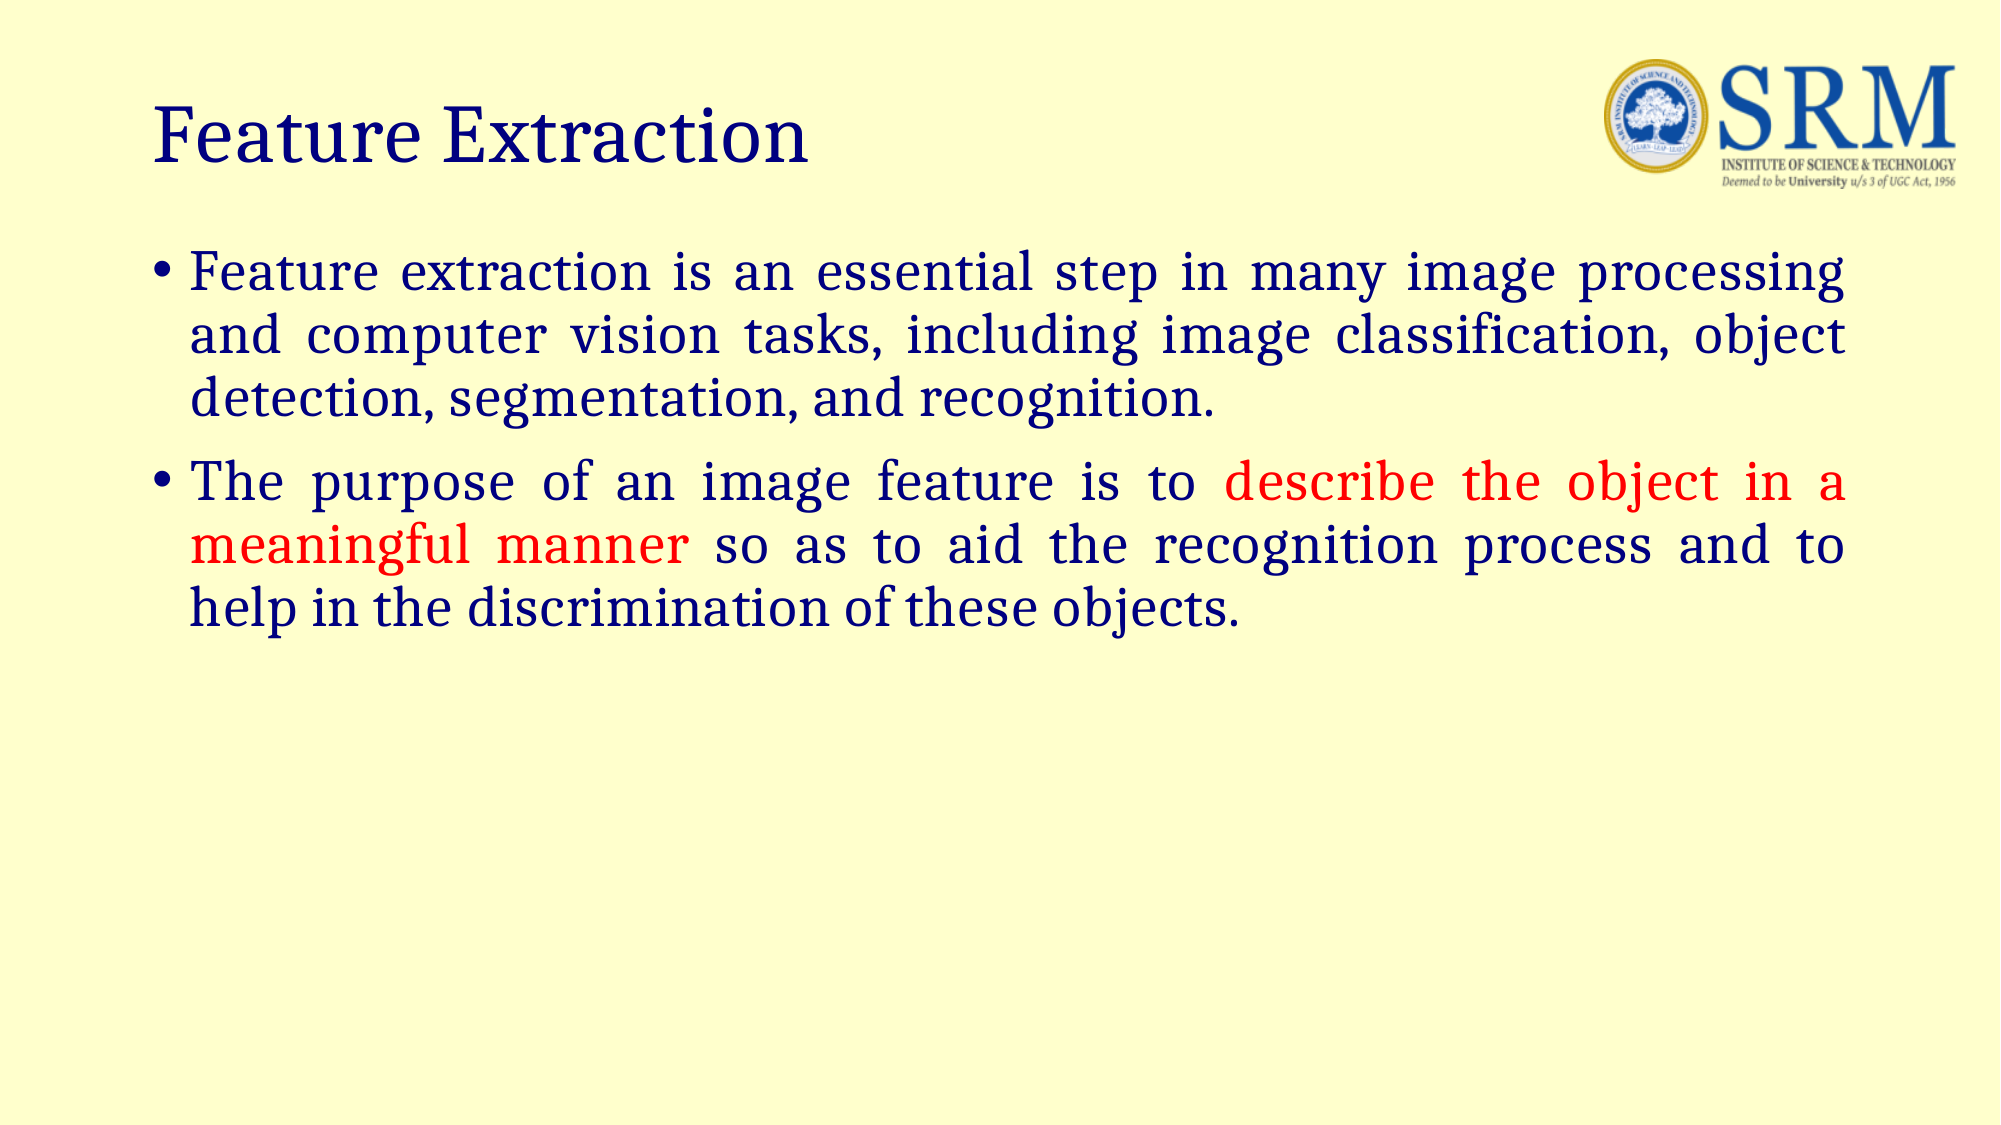

# Feature Extraction
Feature extraction is an essential step in many image processing and computer vision tasks, including image classification, object detection, segmentation, and recognition.
The purpose of an image feature is to describe the object in a meaningful manner so as to aid the recognition process and to help in the discrimination of these objects.